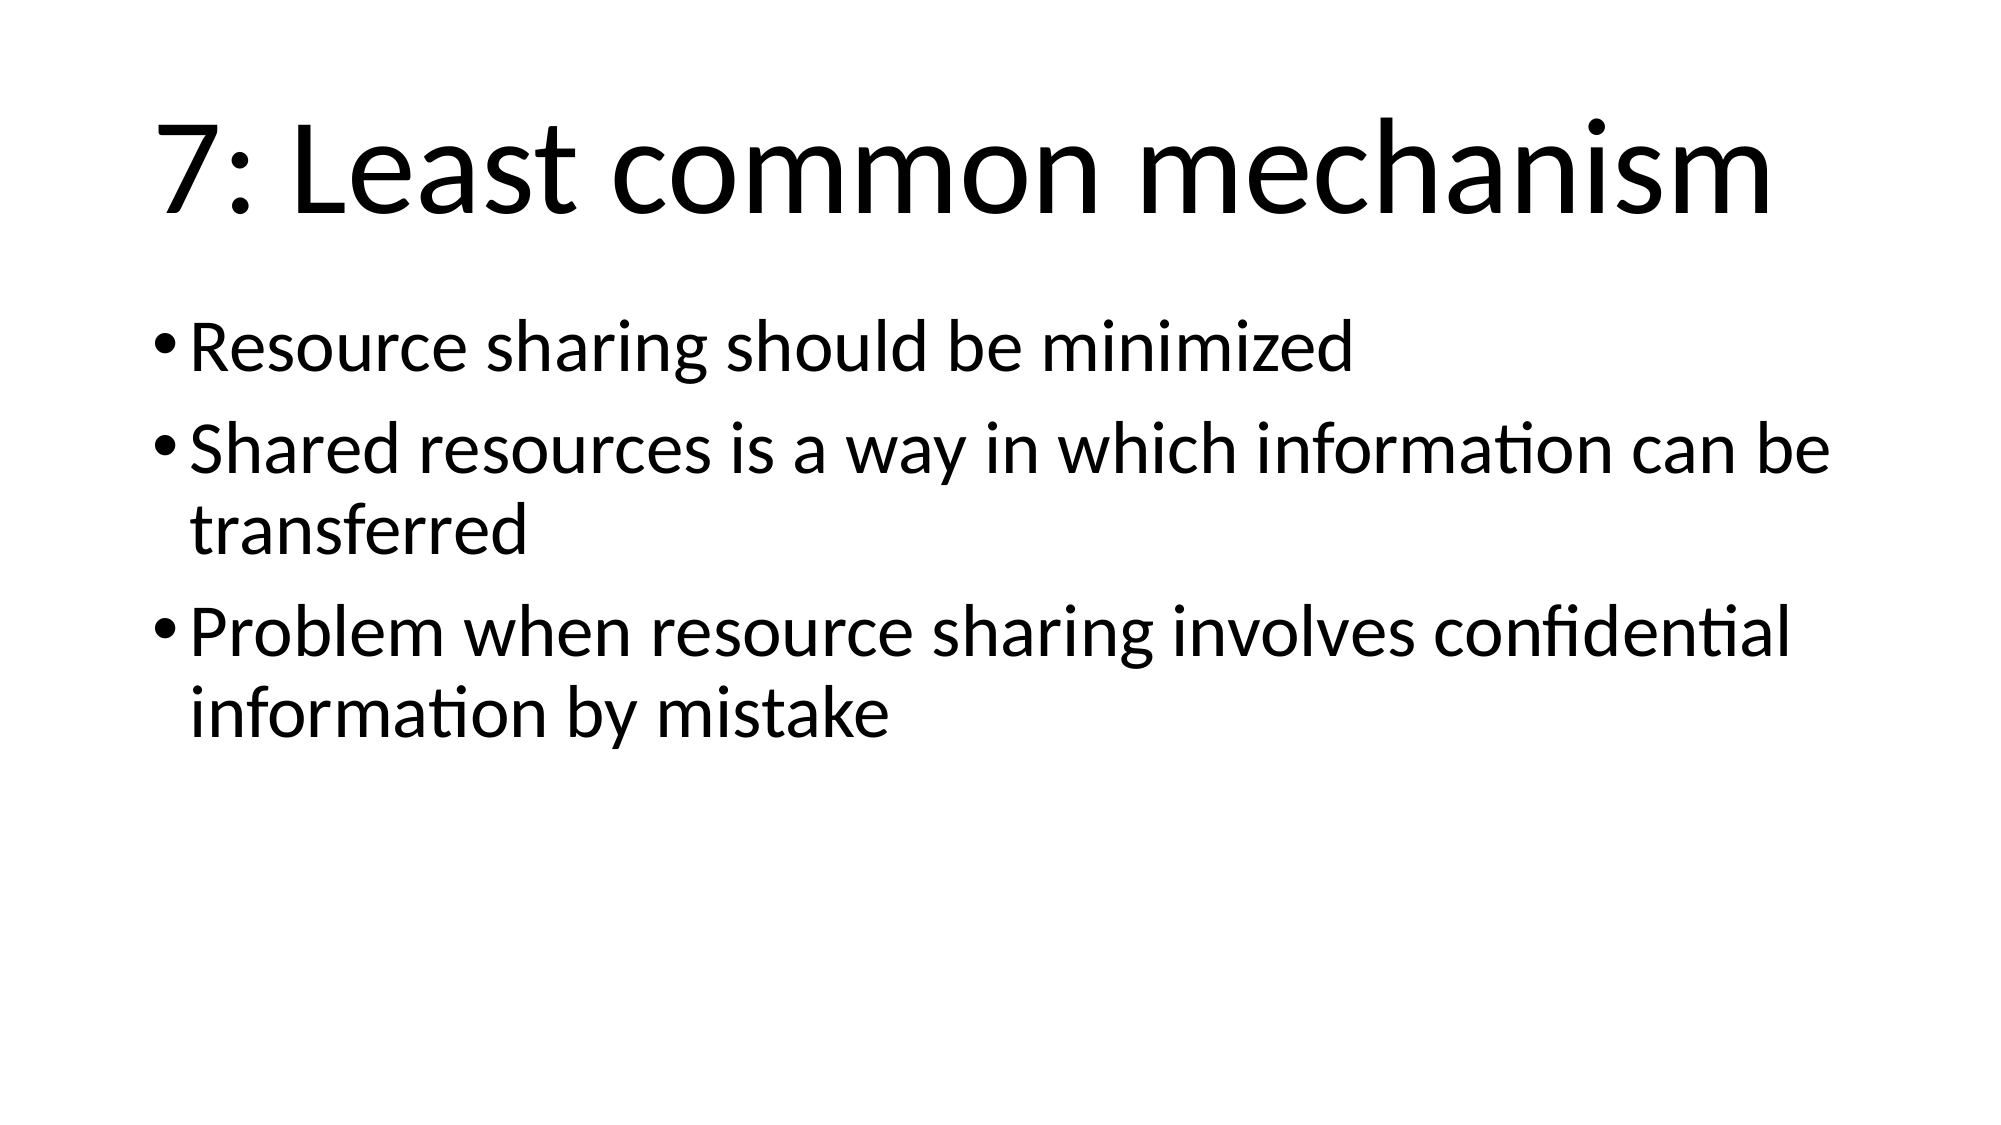

# 7: Least common mechanism
Resource sharing should be minimized
Shared resources is a way in which information can be transferred
Problem when resource sharing involves confidential information by mistake